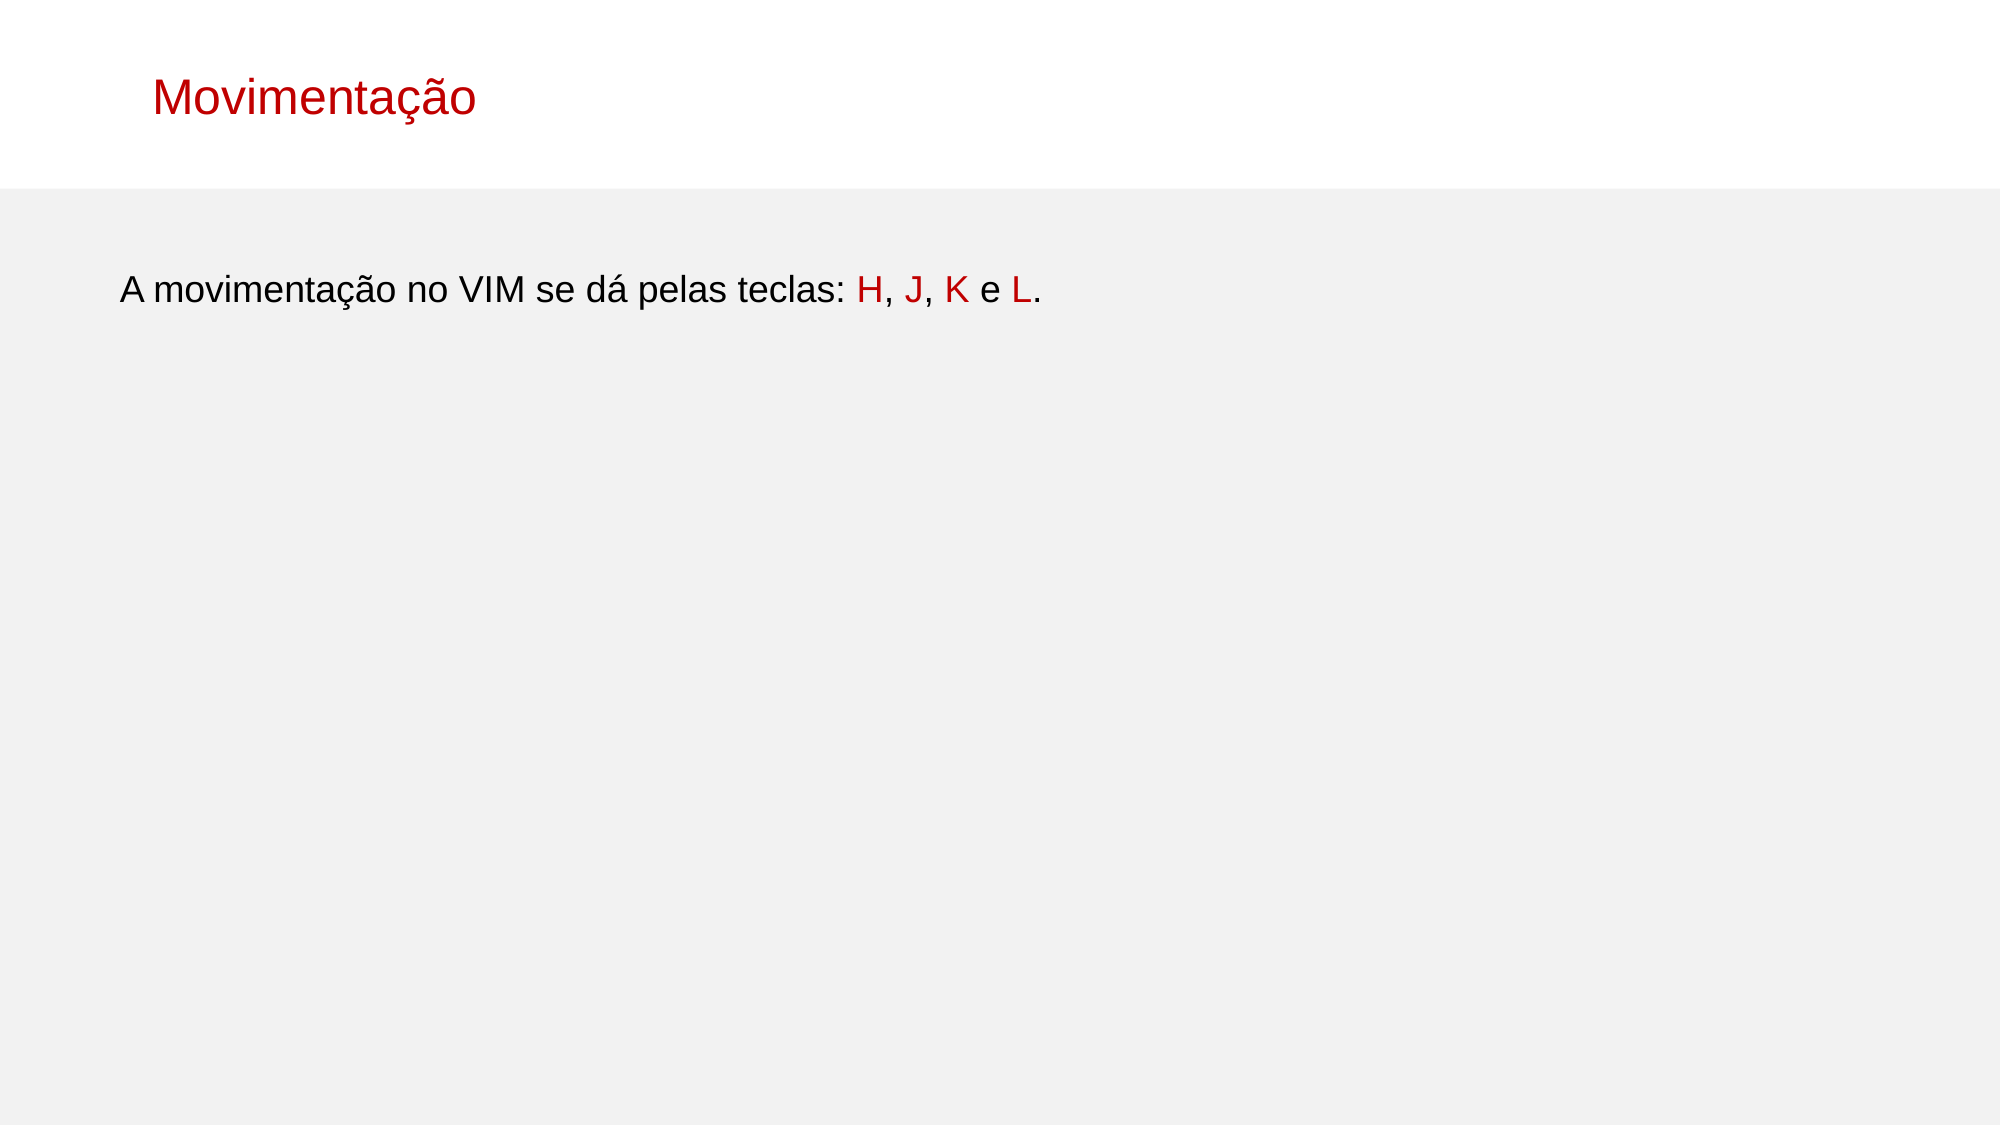

Movimentação
A movimentação no VIM se dá pelas teclas: H, J, K e L.